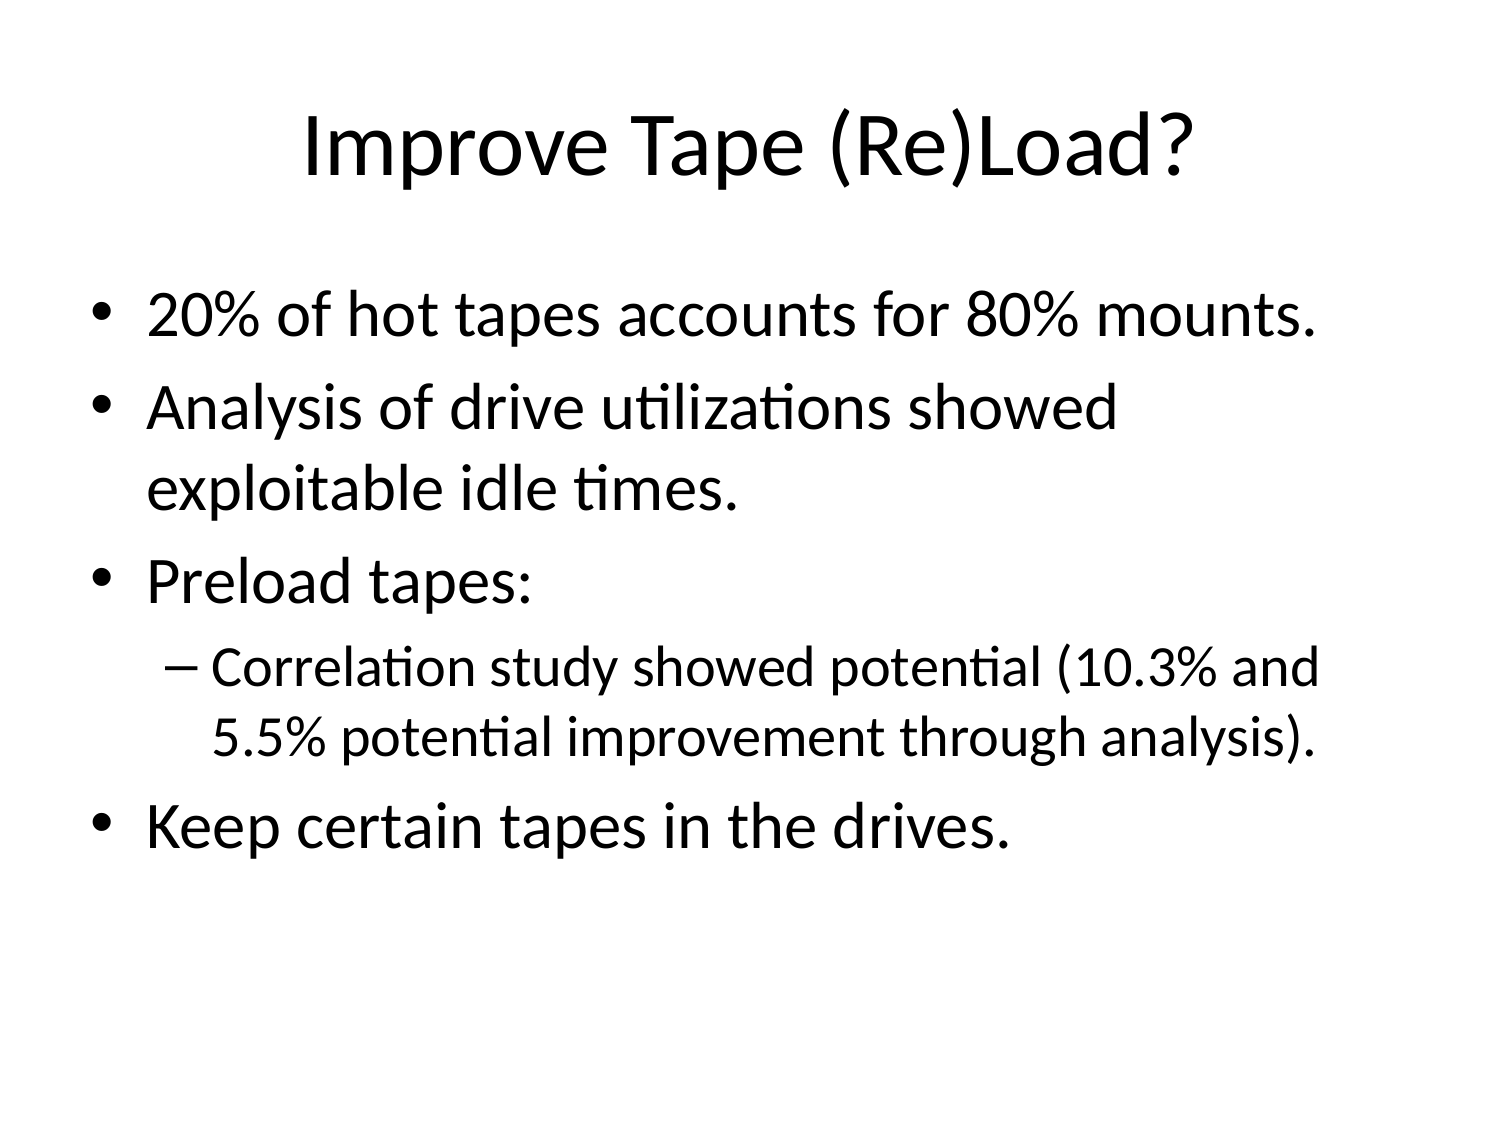

# Improve Tape (Re)Load?
20% of hot tapes accounts for 80% mounts.
Analysis of drive utilizations showed exploitable idle times.
Preload tapes:
Correlation study showed potential (10.3% and 5.5% potential improvement through analysis).
Keep certain tapes in the drives.